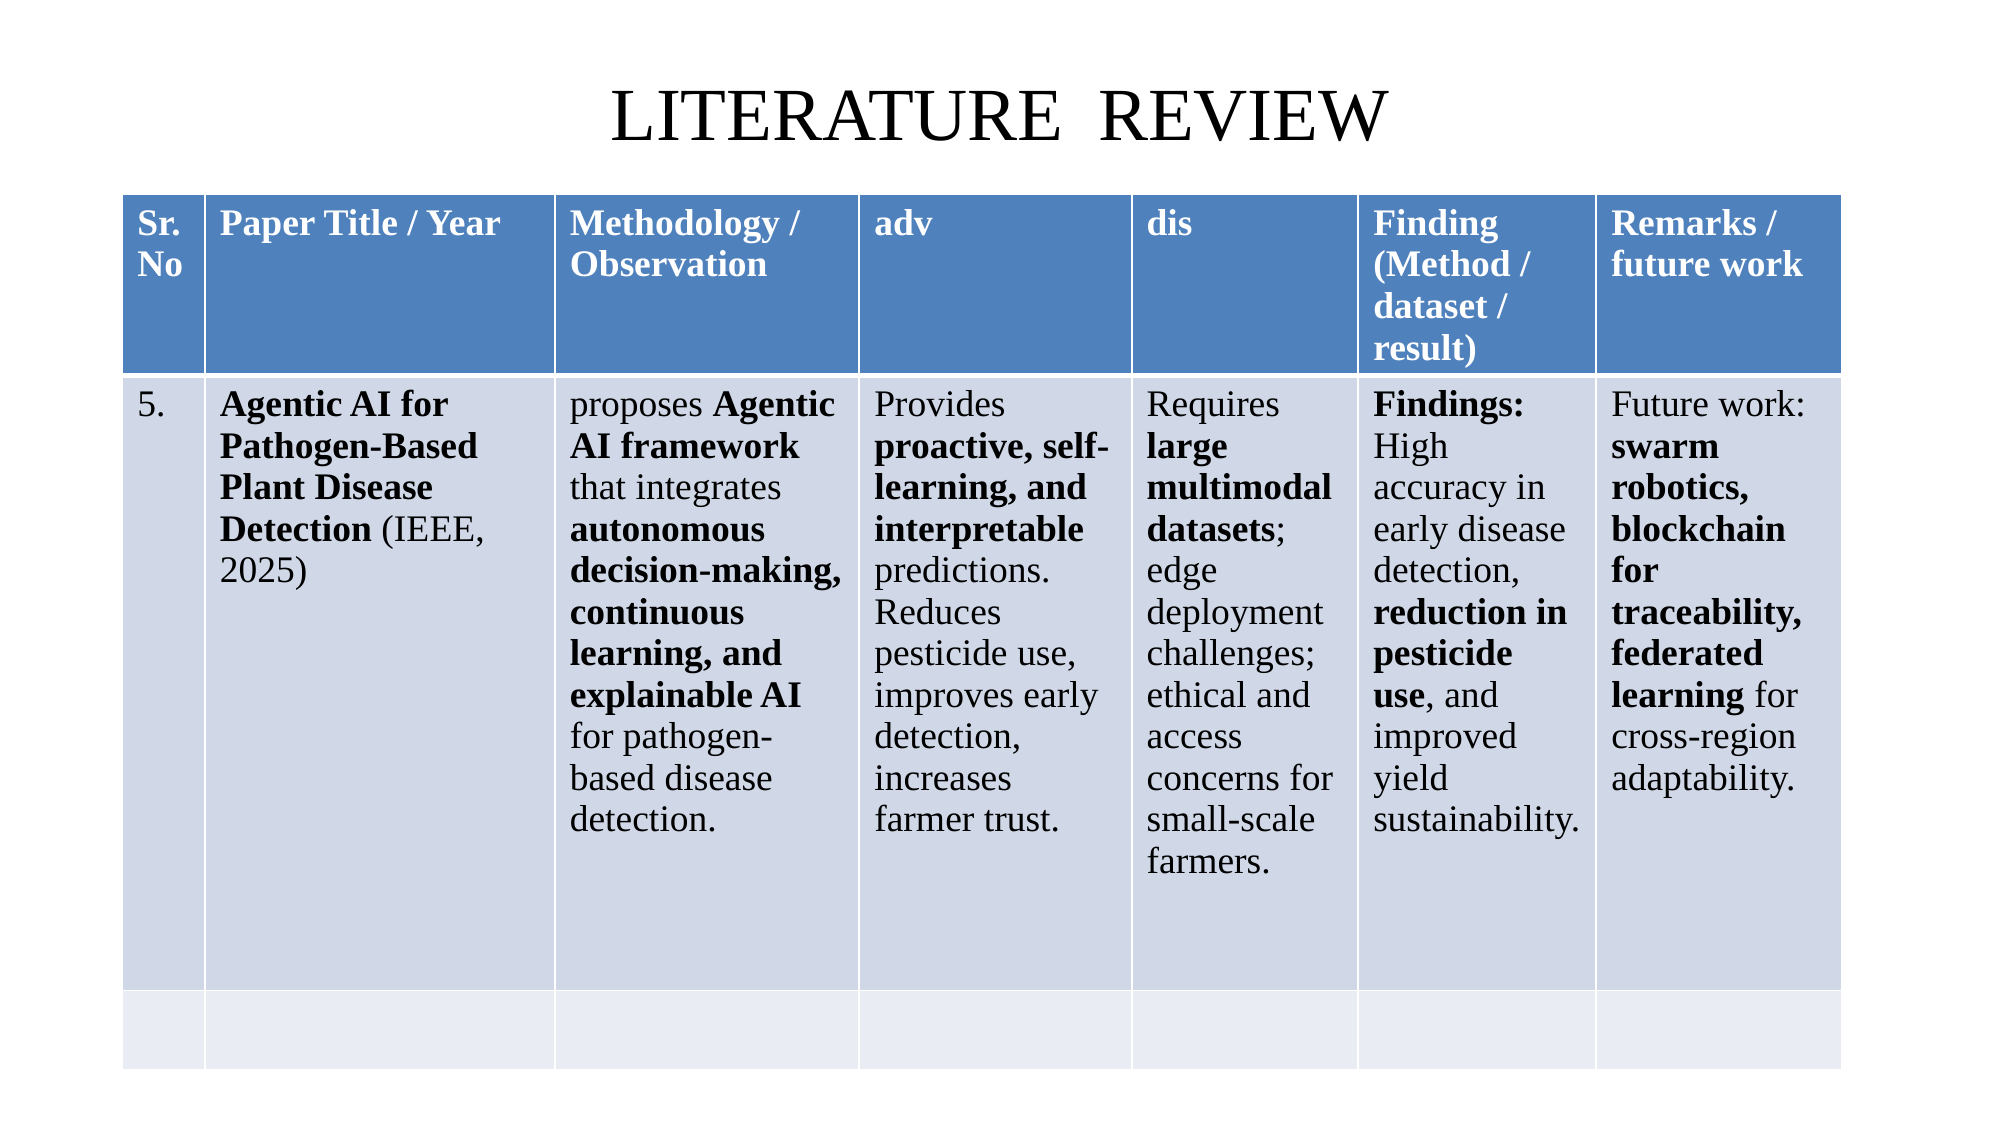

# LITERATURE  REVIEW
| Sr. No | Paper Title / Year | Methodology / Observation | adv | dis | Finding (Method / dataset / result) | Remarks / future work |
| --- | --- | --- | --- | --- | --- | --- |
| 5. | Agentic AI for Pathogen-Based Plant Disease Detection (IEEE, 2025) | proposes Agentic AI framework that integrates autonomous decision-making, continuous learning, and explainable AI for pathogen-based disease detection. | Provides proactive, self-learning, and interpretable predictions. Reduces pesticide use, improves early detection, increases farmer trust. | Requires large multimodal datasets; edge deployment challenges; ethical and access concerns for small-scale farmers. | Findings: High accuracy in early disease detection, reduction in pesticide use, and improved yield sustainability. | Future work: swarm robotics, blockchain for traceability, federated learning for cross-region adaptability. |
|  |  |  |  |  |  |  |